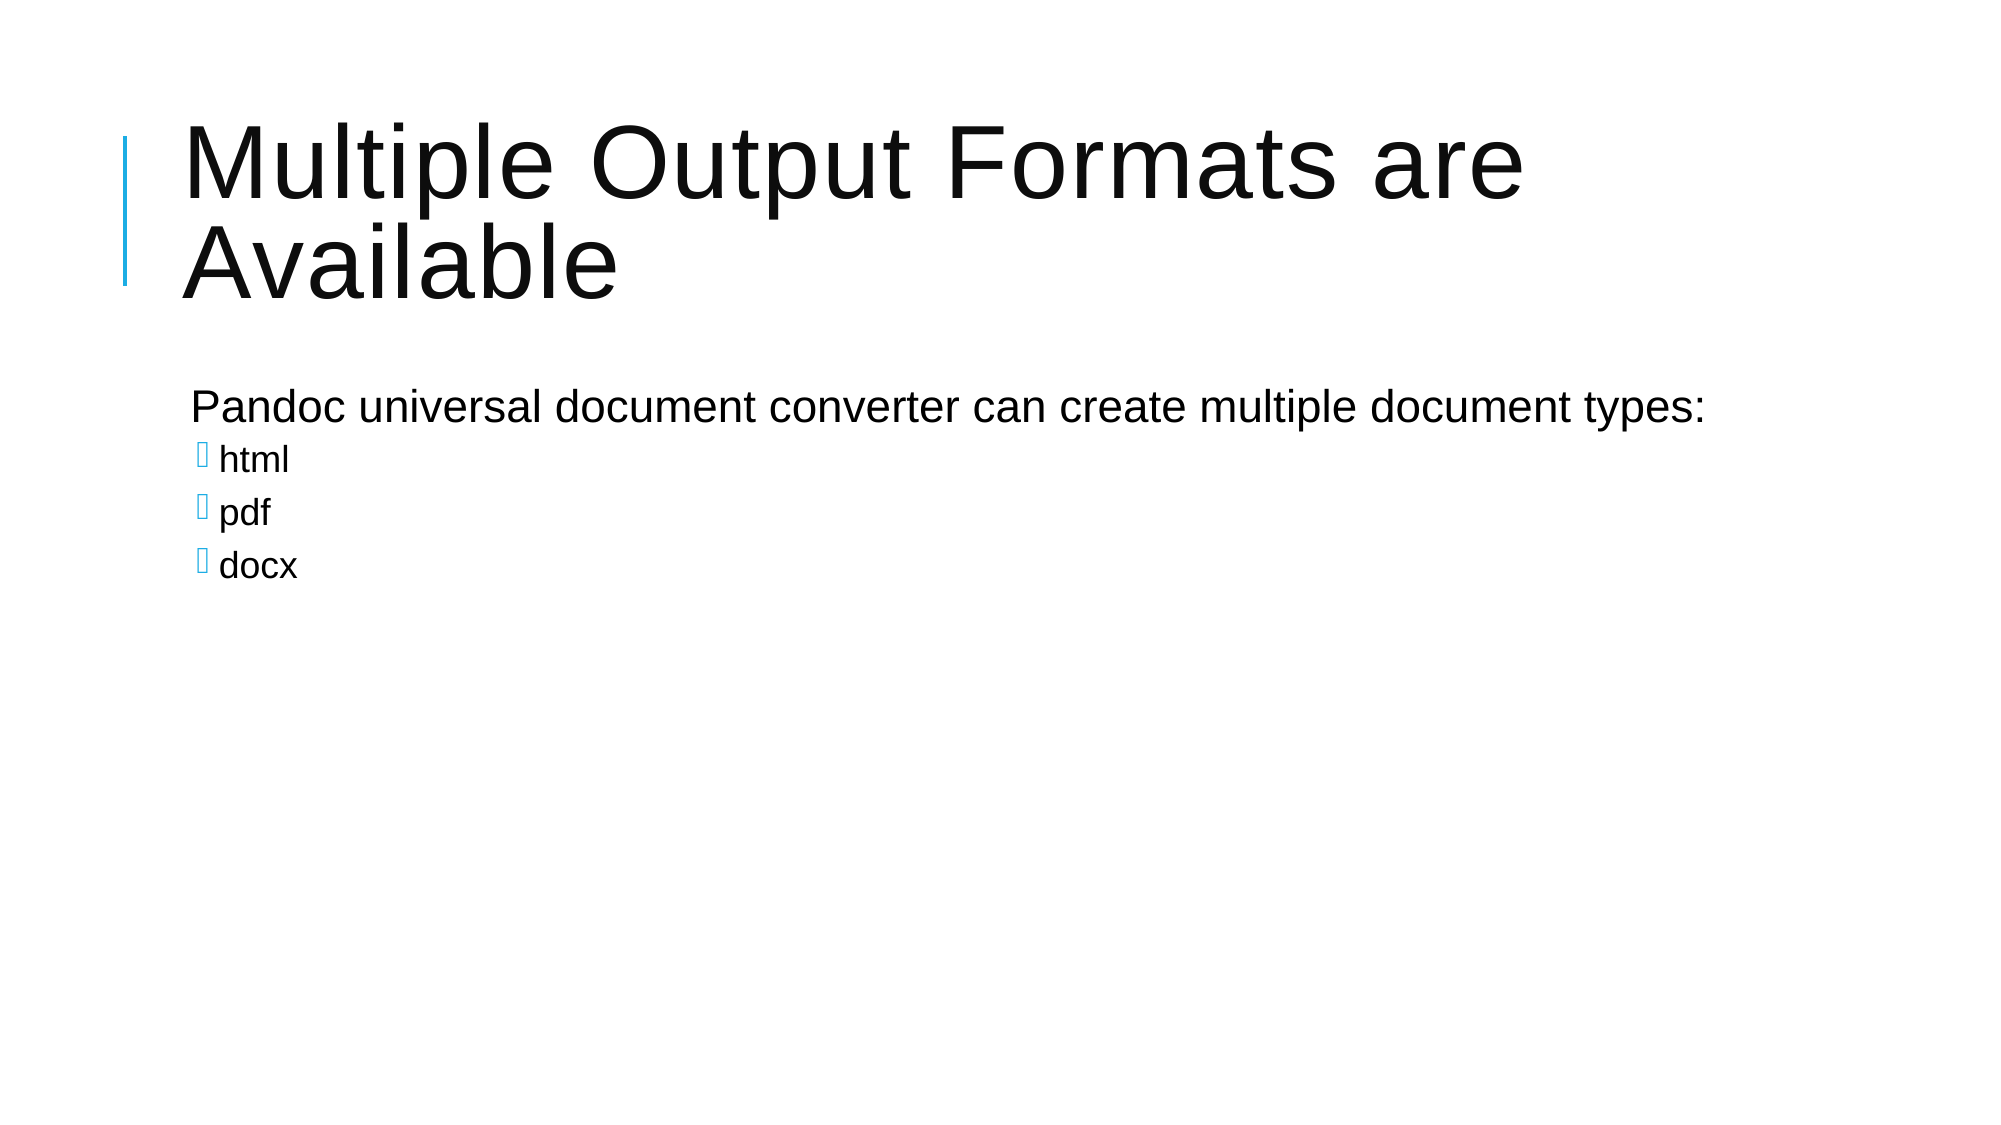

# Multiple Output Formats are Available
Pandoc universal document converter can create multiple document types:
html
pdf
docx